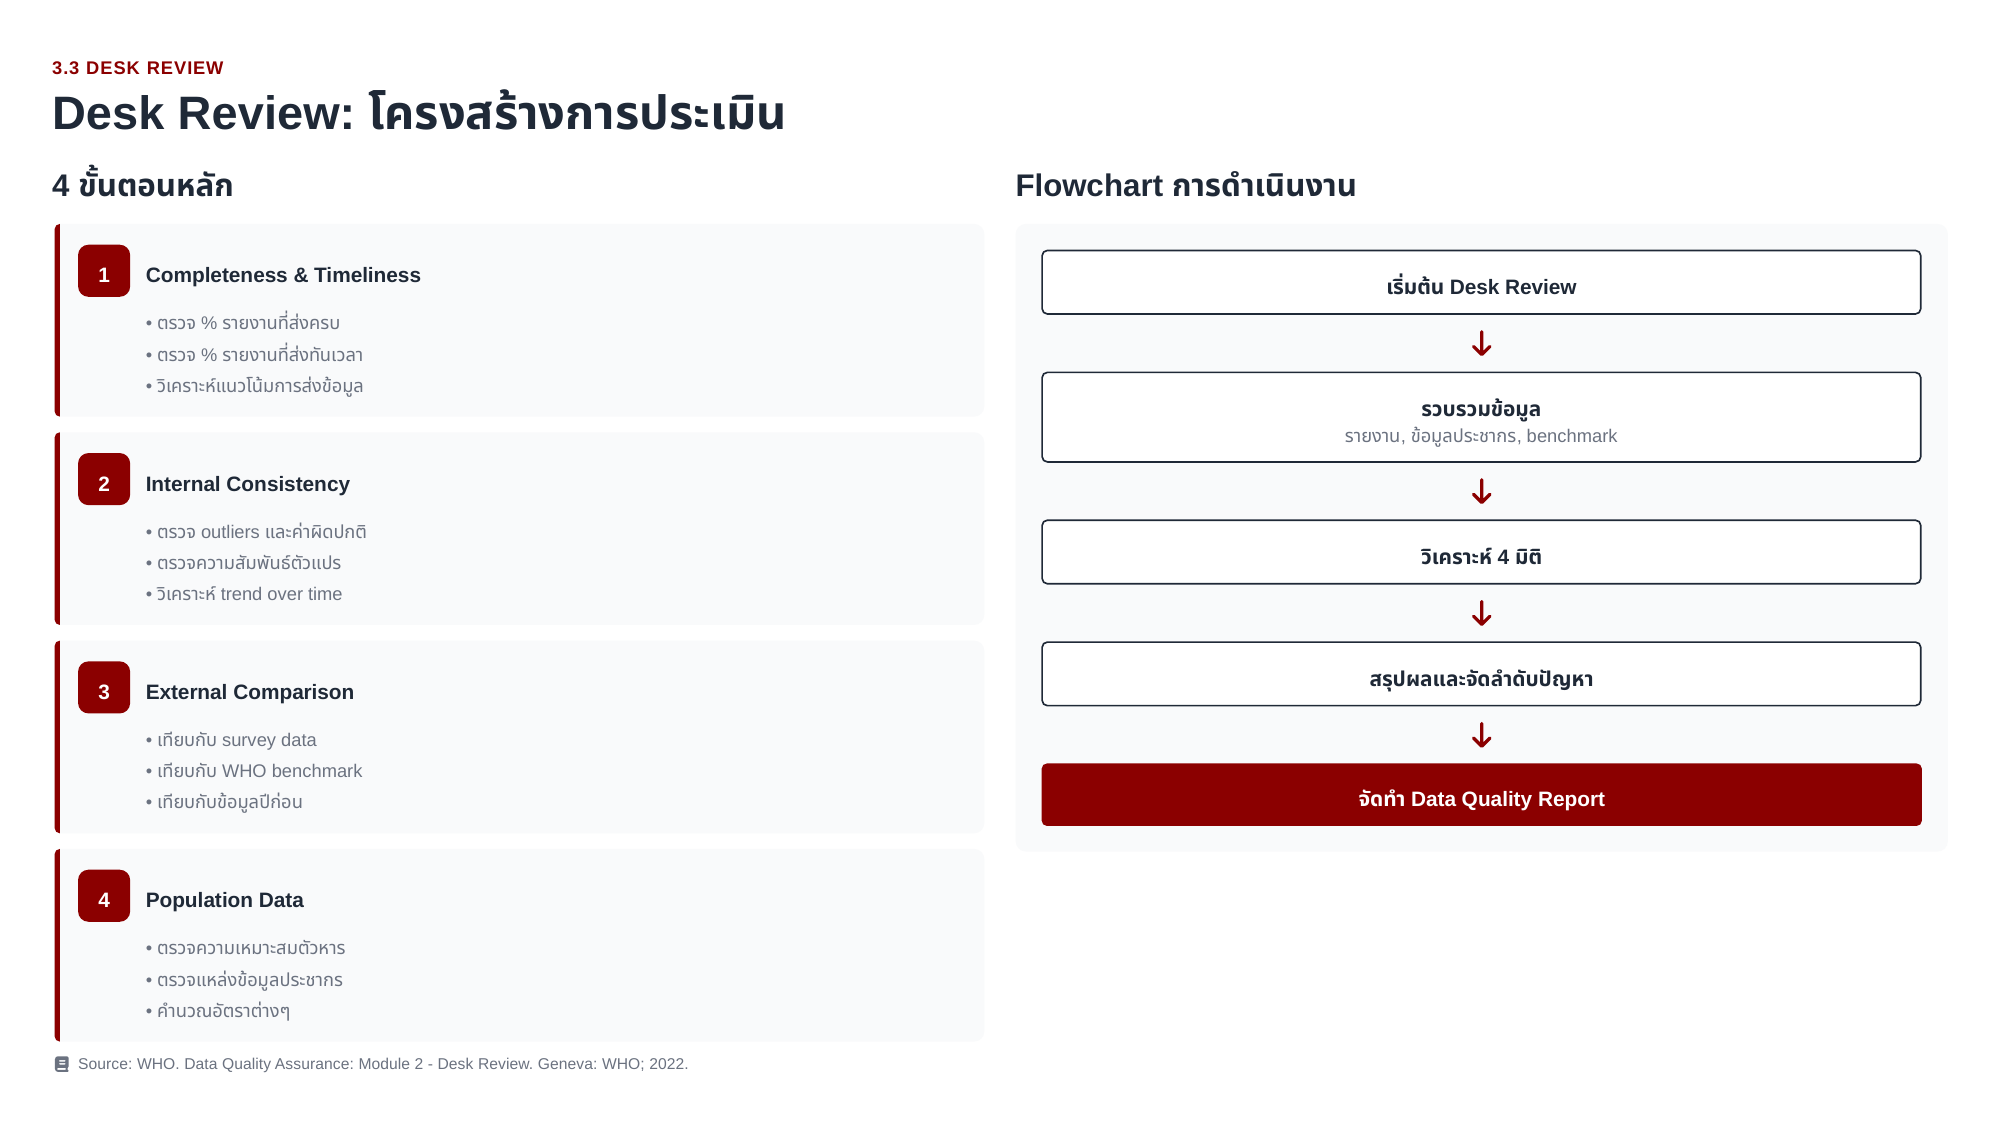

3.3 DESK REVIEW
Desk Review: โครงสร้างการประเมิน
4 ขั้นตอนหลัก
Flowchart การดำเนินงาน

1

Completeness & Timeliness
เริ่มต้น Desk Review
• ตรวจ % รายงานที่ส่งครบ

• ตรวจ % รายงานที่ส่งทันเวลา
• วิเคราะห์แนวโน้มการส่งข้อมูล

รวบรวมข้อมูล
รายงาน, ข้อมูลประชากร, benchmark

2

Internal Consistency

• ตรวจ outliers และค่าผิดปกติ

วิเคราะห์ 4 มิติ
• ตรวจความสัมพันธ์ตัวแปร
• วิเคราะห์ trend over time

สรุปผลและจัดลำดับปัญหา
3

External Comparison

• เทียบกับ survey data
• เทียบกับ WHO benchmark

จัดทำ Data Quality Report
• เทียบกับข้อมูลปีก่อน

4

Population Data
• ตรวจความเหมาะสมตัวหาร
• ตรวจแหล่งข้อมูลประชากร
• คำนวณอัตราต่างๆ
Source: WHO. Data Quality Assurance: Module 2 - Desk Review. Geneva: WHO; 2022.